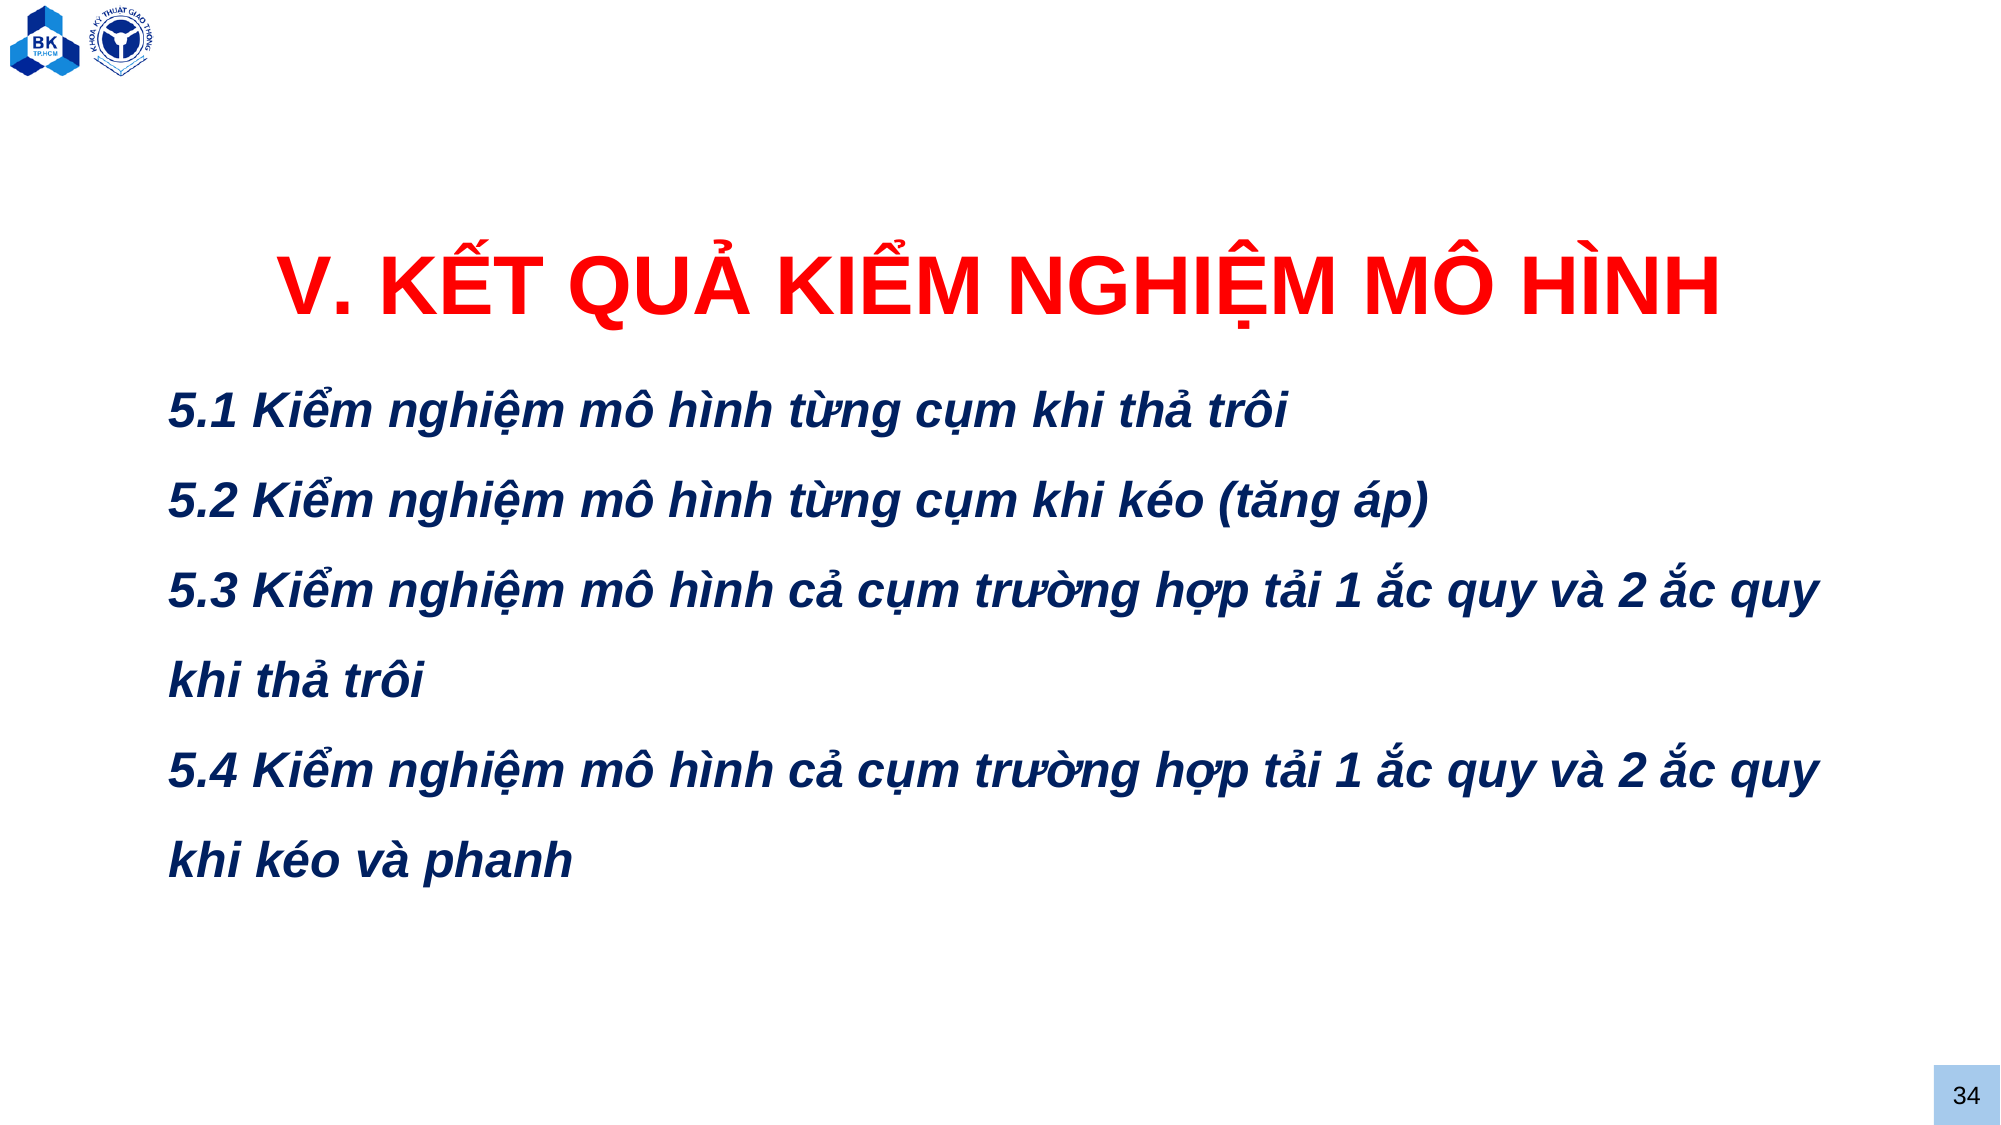

V. KẾT QUẢ KIỂM NGHIỆM MÔ HÌNH
5.1 Kiểm nghiệm mô hình từng cụm khi thả trôi
5.2 Kiểm nghiệm mô hình từng cụm khi kéo (tăng áp)
5.3 Kiểm nghiệm mô hình cả cụm trường hợp tải 1 ắc quy và 2 ắc quy khi thả trôi
5.4 Kiểm nghiệm mô hình cả cụm trường hợp tải 1 ắc quy và 2 ắc quy khi kéo và phanh
34